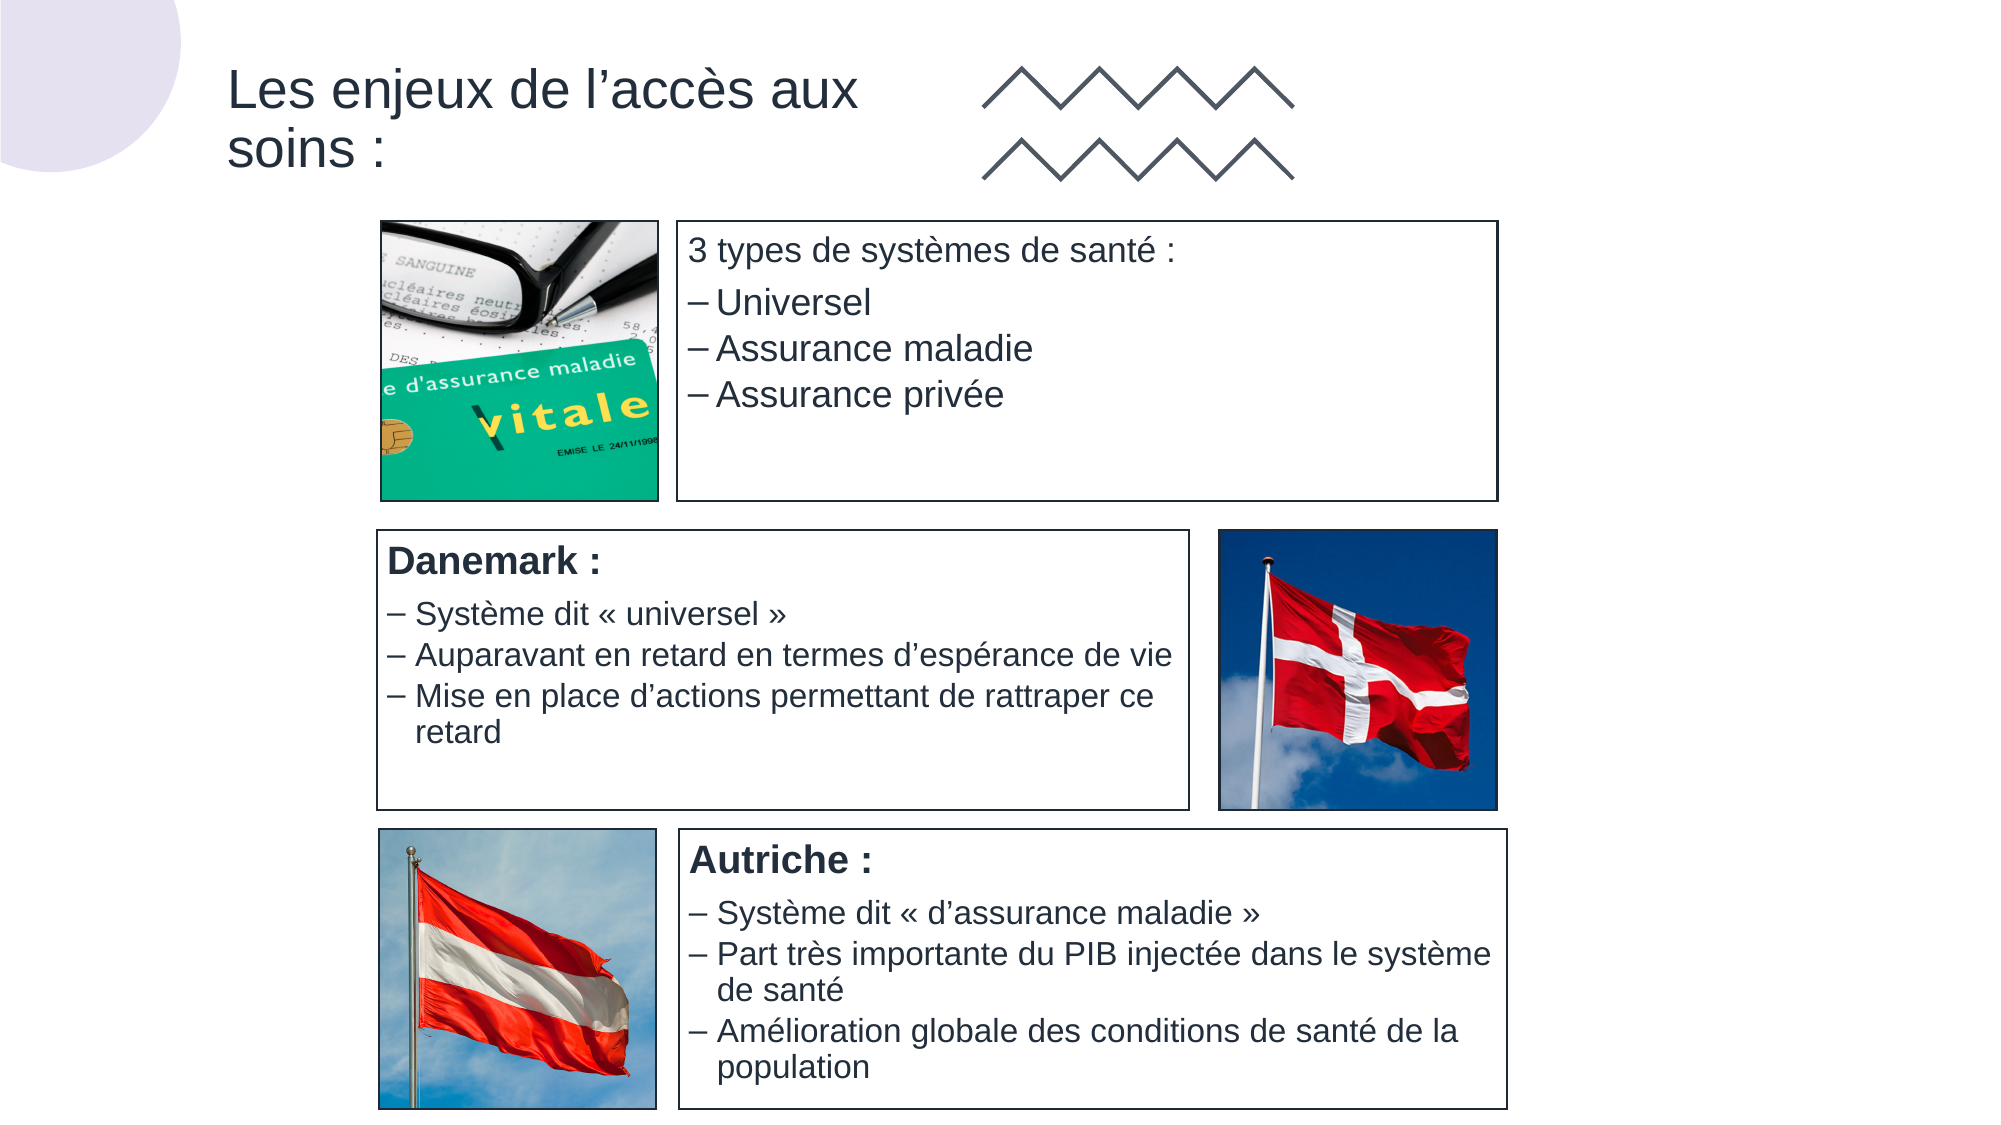

# Les enjeux de l’accès aux soins :
3 types de systèmes de santé :
Universel
Assurance maladie
Assurance privée
Danemark :
Système dit « universel »
Auparavant en retard en termes d’espérance de vie
Mise en place d’actions permettant de rattraper ce retard
Autriche :
Système dit « d’assurance maladie »
Part très importante du PIB injectée dans le système de santé
Amélioration globale des conditions de santé de la population